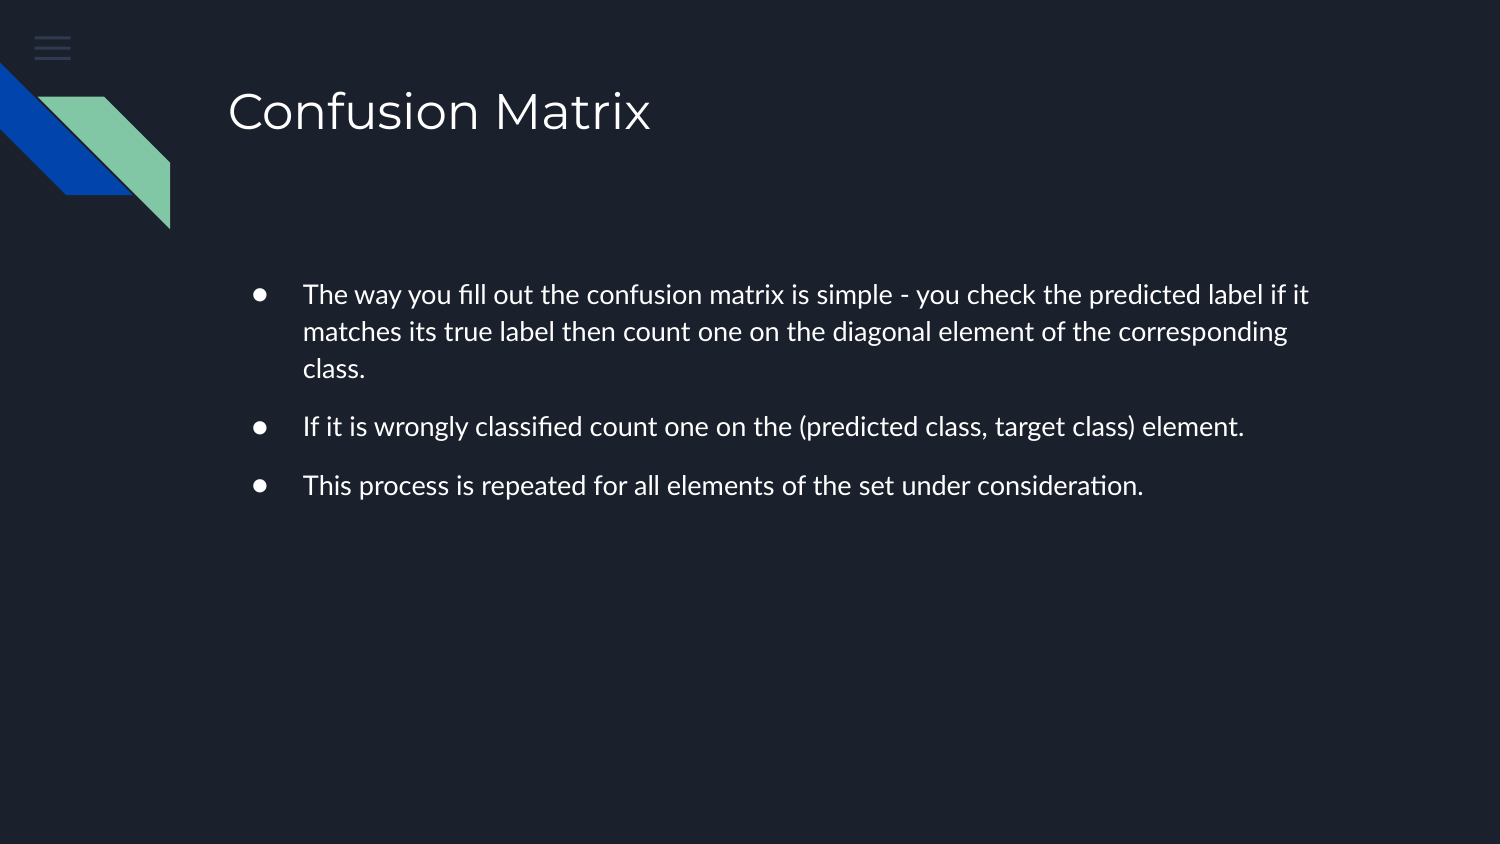

# Confusion Matrix
The way you fill out the confusion matrix is simple - you check the predicted label if it matches its true label then count one on the diagonal element of the corresponding class.
If it is wrongly classified count one on the (predicted class, target class) element.
This process is repeated for all elements of the set under consideration.